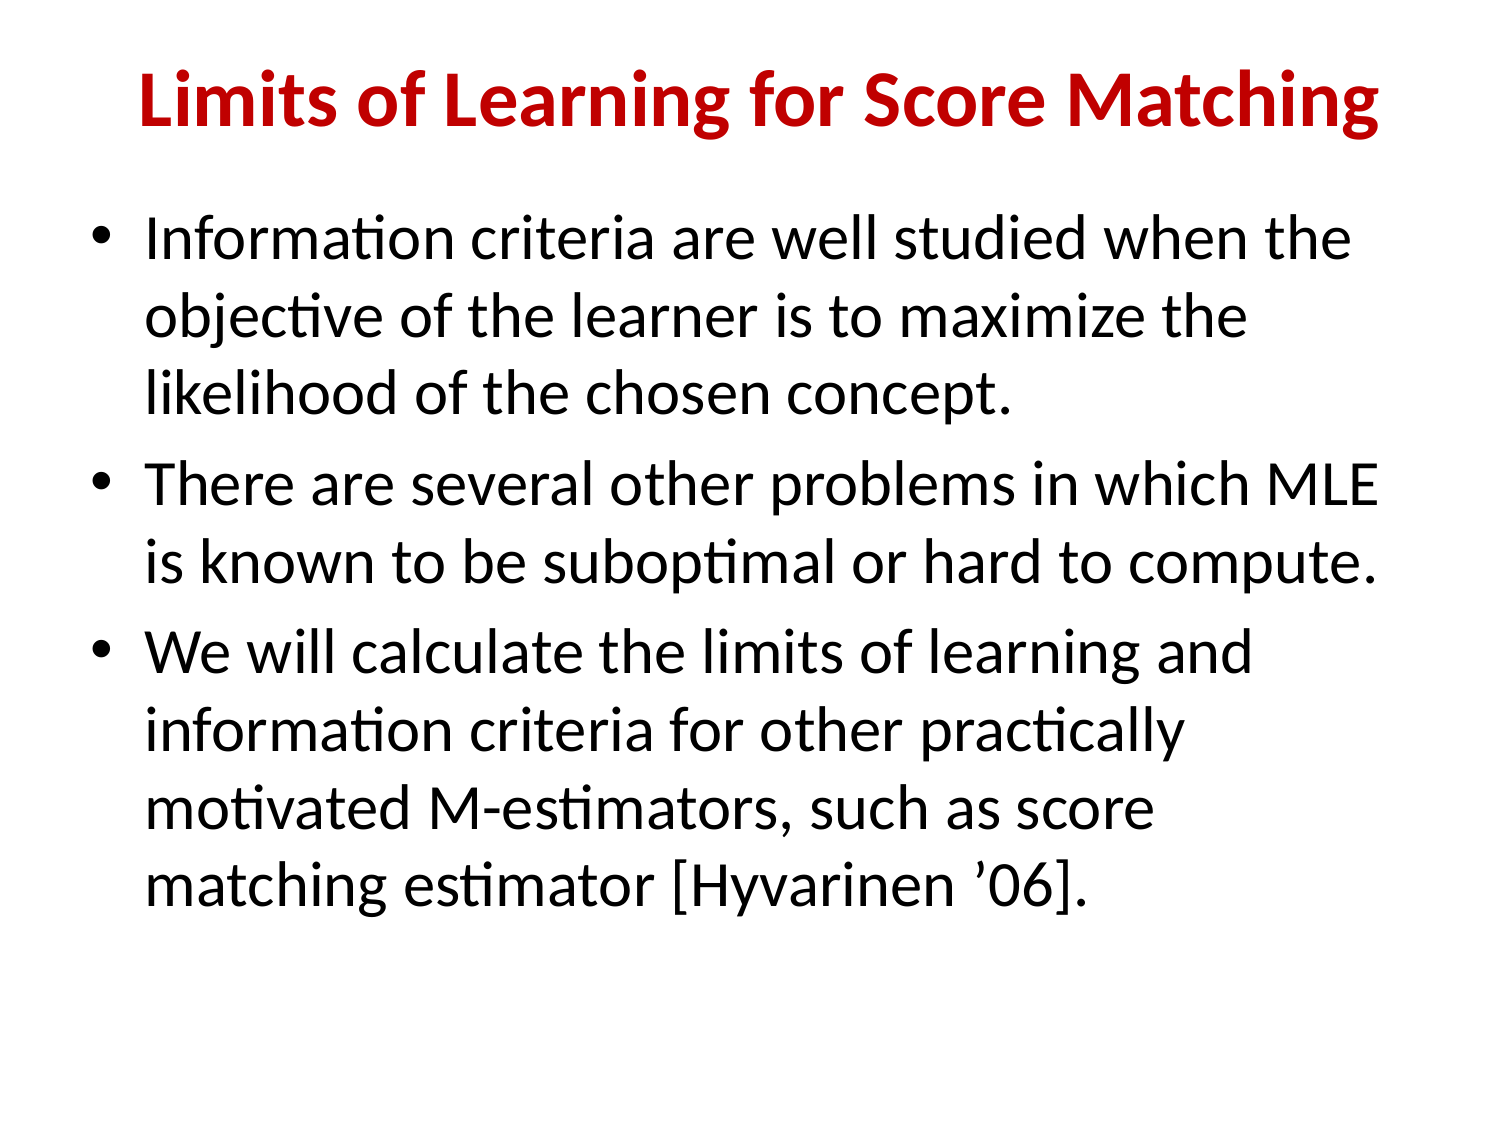

# Limits of Learning for Score Matching
Information criteria are well studied when the objective of the learner is to maximize the likelihood of the chosen concept.
There are several other problems in which MLE is known to be suboptimal or hard to compute.
We will calculate the limits of learning and information criteria for other practically motivated M-estimators, such as score matching estimator [Hyvarinen ’06].